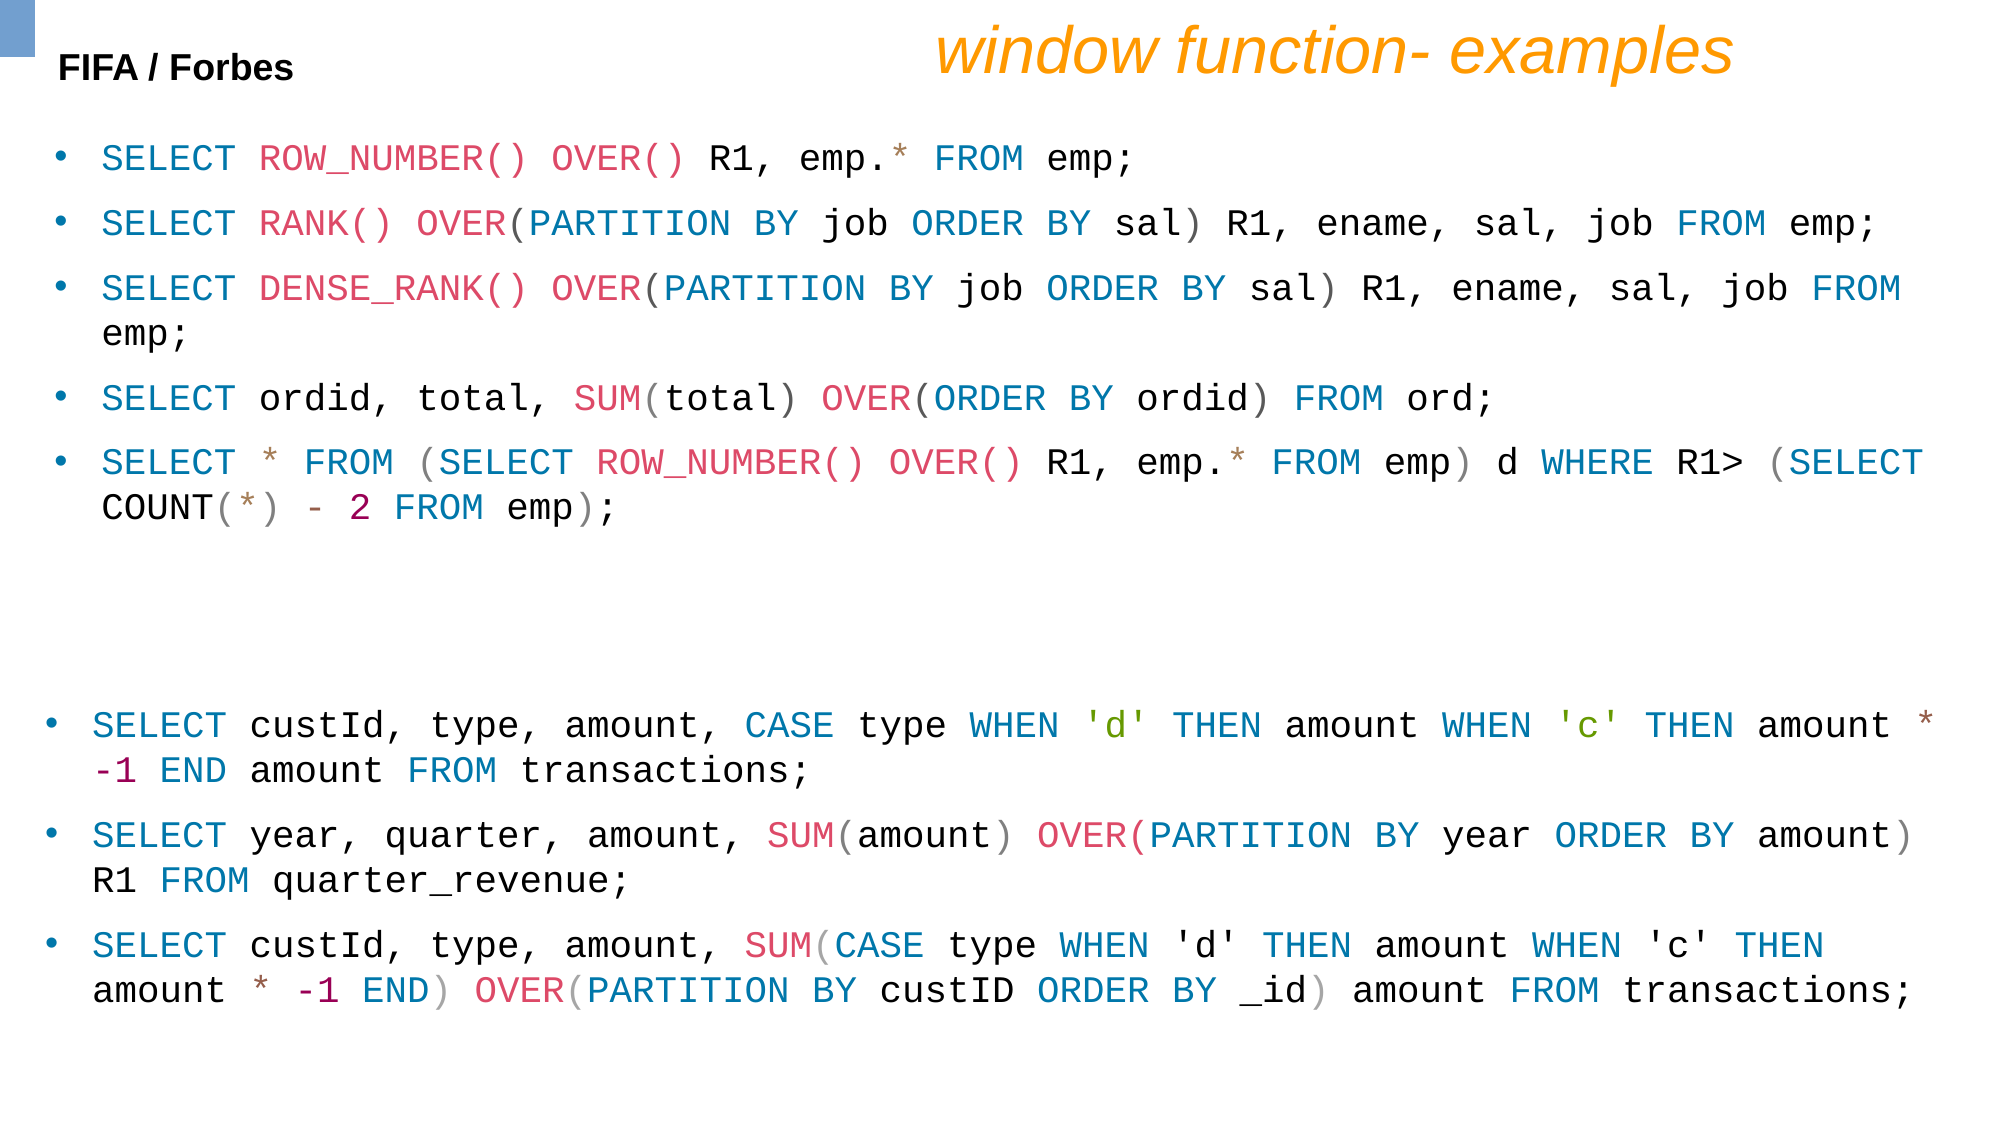

window function- examples
FIFA / Forbes
SELECT ROW_NUMBER() OVER() R1, emp.* FROM emp;

SELECT RANK() OVER(PARTITION BY job ORDER BY sal) R1, ename, sal, job FROM emp;

SELECT DENSE_RANK() OVER(PARTITION BY job ORDER BY sal) R1, ename, sal, job FROM emp;

SELECT ordid, total, SUM(total) OVER(ORDER BY ordid) FROM ord;

SELECT * FROM (SELECT ROW_NUMBER() OVER() R1, emp.* FROM emp) d WHERE R1> (SELECT COUNT(*) - 2 FROM emp);
SELECT custId, type, amount, CASE type WHEN 'd' THEN amount WHEN 'c' THEN amount * -1 END amount FROM transactions;

SELECT year, quarter, amount, SUM(amount) OVER(PARTITION BY year ORDER BY amount) R1 FROM quarter_revenue;

SELECT custId, type, amount, SUM(CASE type WHEN 'd' THEN amount WHEN 'c' THEN amount * -1 END) OVER(PARTITION BY custID ORDER BY _id) amount FROM transactions;